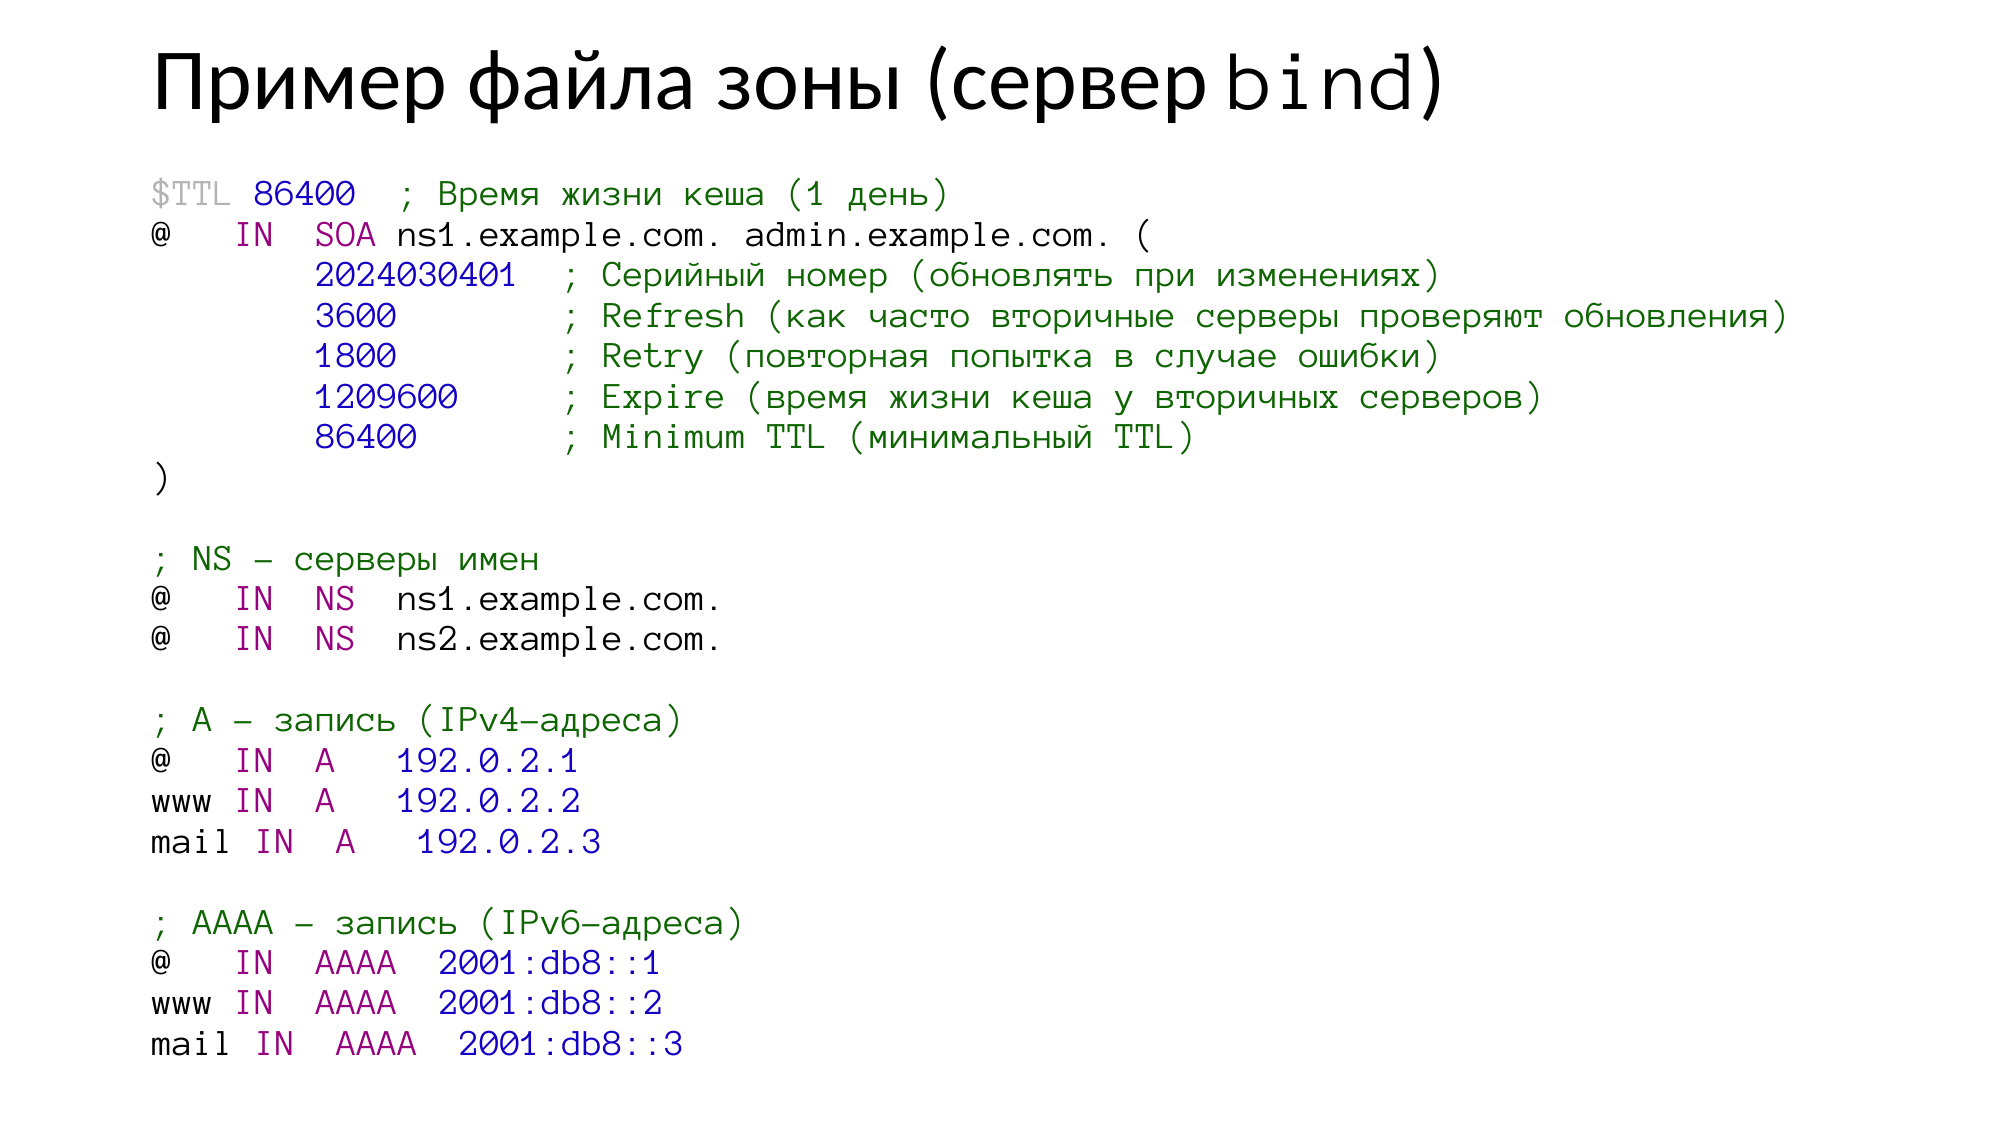

# Пример файла зоны (сервер bind)
$TTL 86400  ; Время жизни кеша (1 день)
@   IN  SOA ns1.example.com. admin.example.com. (
        2024030401  ; Серийный номер (обновлять при изменениях)
        3600        ; Refresh (как часто вторичные серверы проверяют обновления)
        1800        ; Retry (повторная попытка в случае ошибки)
        1209600     ; Expire (время жизни кеша у вторичных серверов)
        86400       ; Minimum TTL (минимальный TTL)
)
; NS - серверы имен
@   IN  NS  ns1.example.com.
@   IN  NS  ns2.example.com.
; A - запись (IPv4-адреса)
@   IN  A   192.0.2.1
www IN  A   192.0.2.2
mail IN  A   192.0.2.3
; AAAA - запись (IPv6-адреса)
@   IN  AAAA  2001:db8::1
www IN  AAAA  2001:db8::2
mail IN  AAAA  2001:db8::3